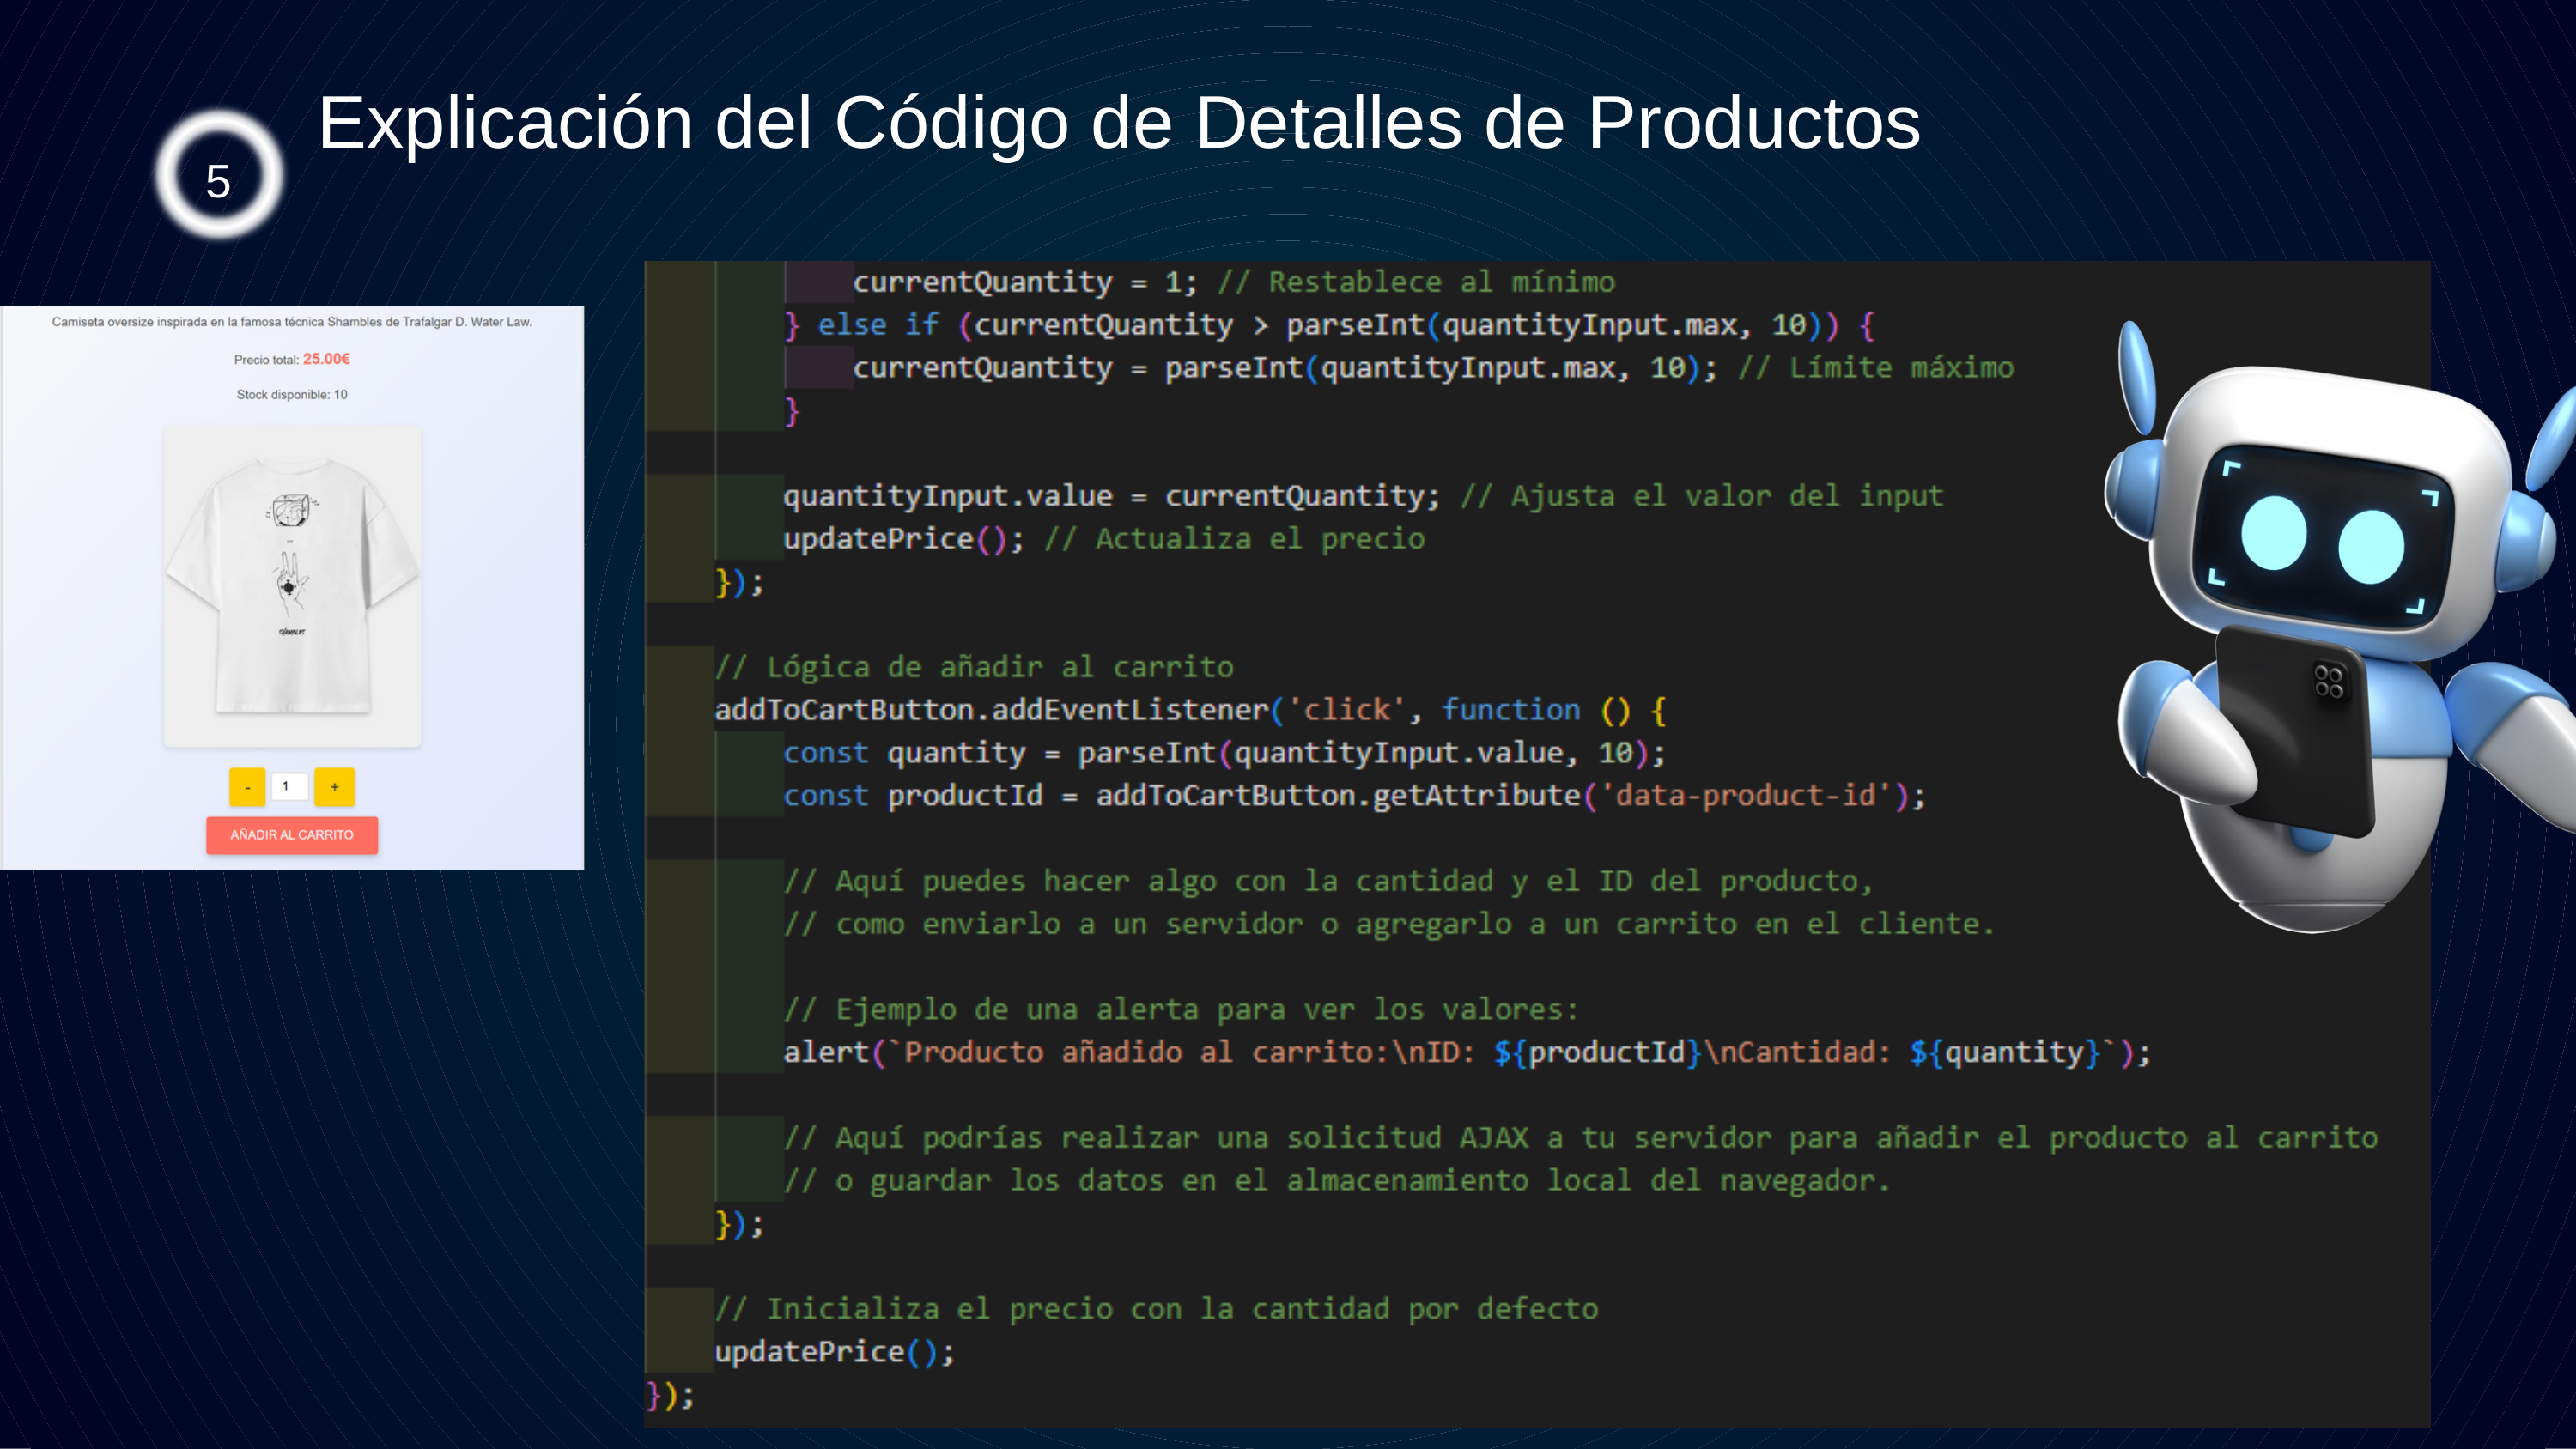

Explicación del Código de Detalles de Productos

5